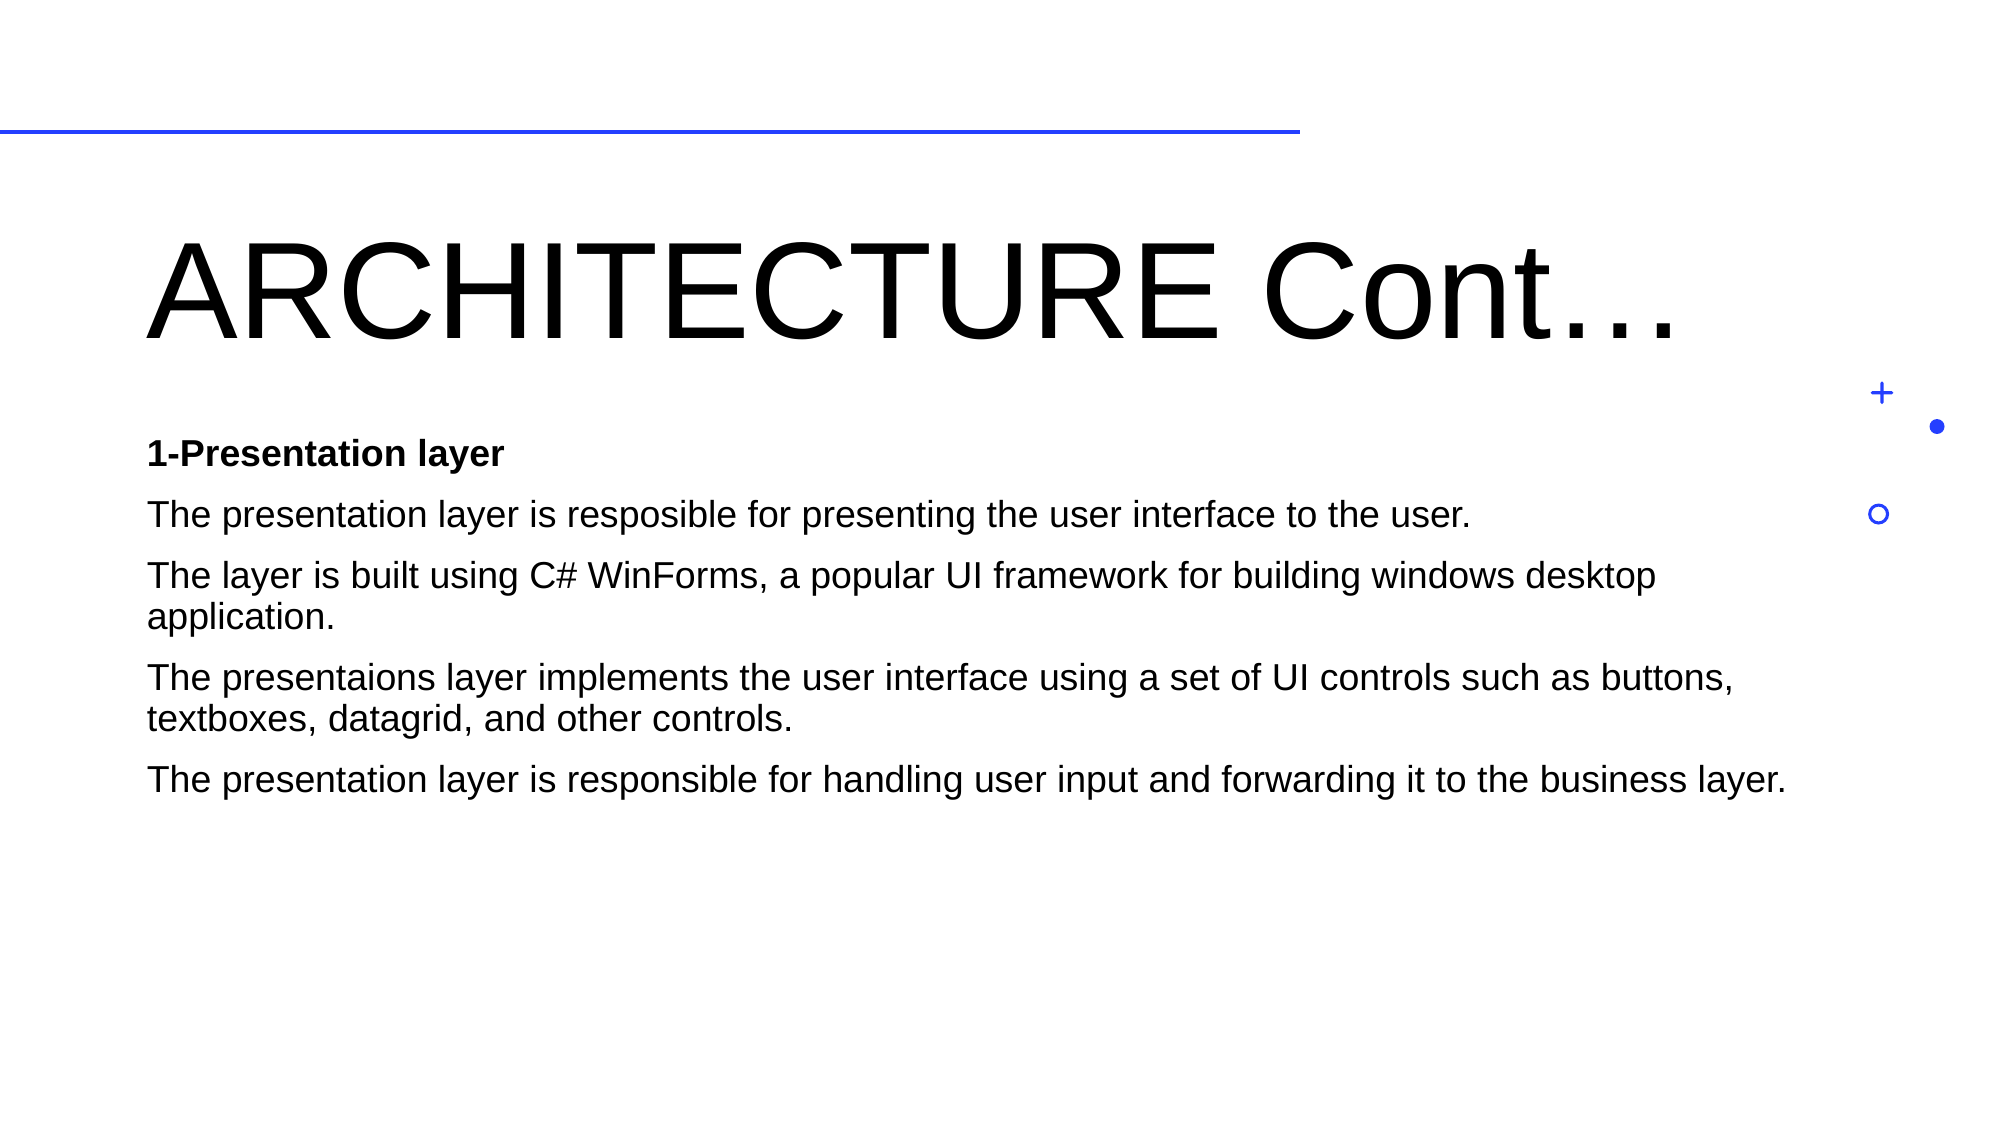

# ARCHITECTURE Cont…

1-Presentation layer
The presentation layer is resposible for presenting the user interface to the user.
The layer is built using C# WinForms, a popular UI framework for building windows desktop application.
The presentaions layer implements the user interface using a set of UI controls such as buttons, textboxes, datagrid, and other controls.
The presentation layer is responsible for handling user input and forwarding it to the business layer.